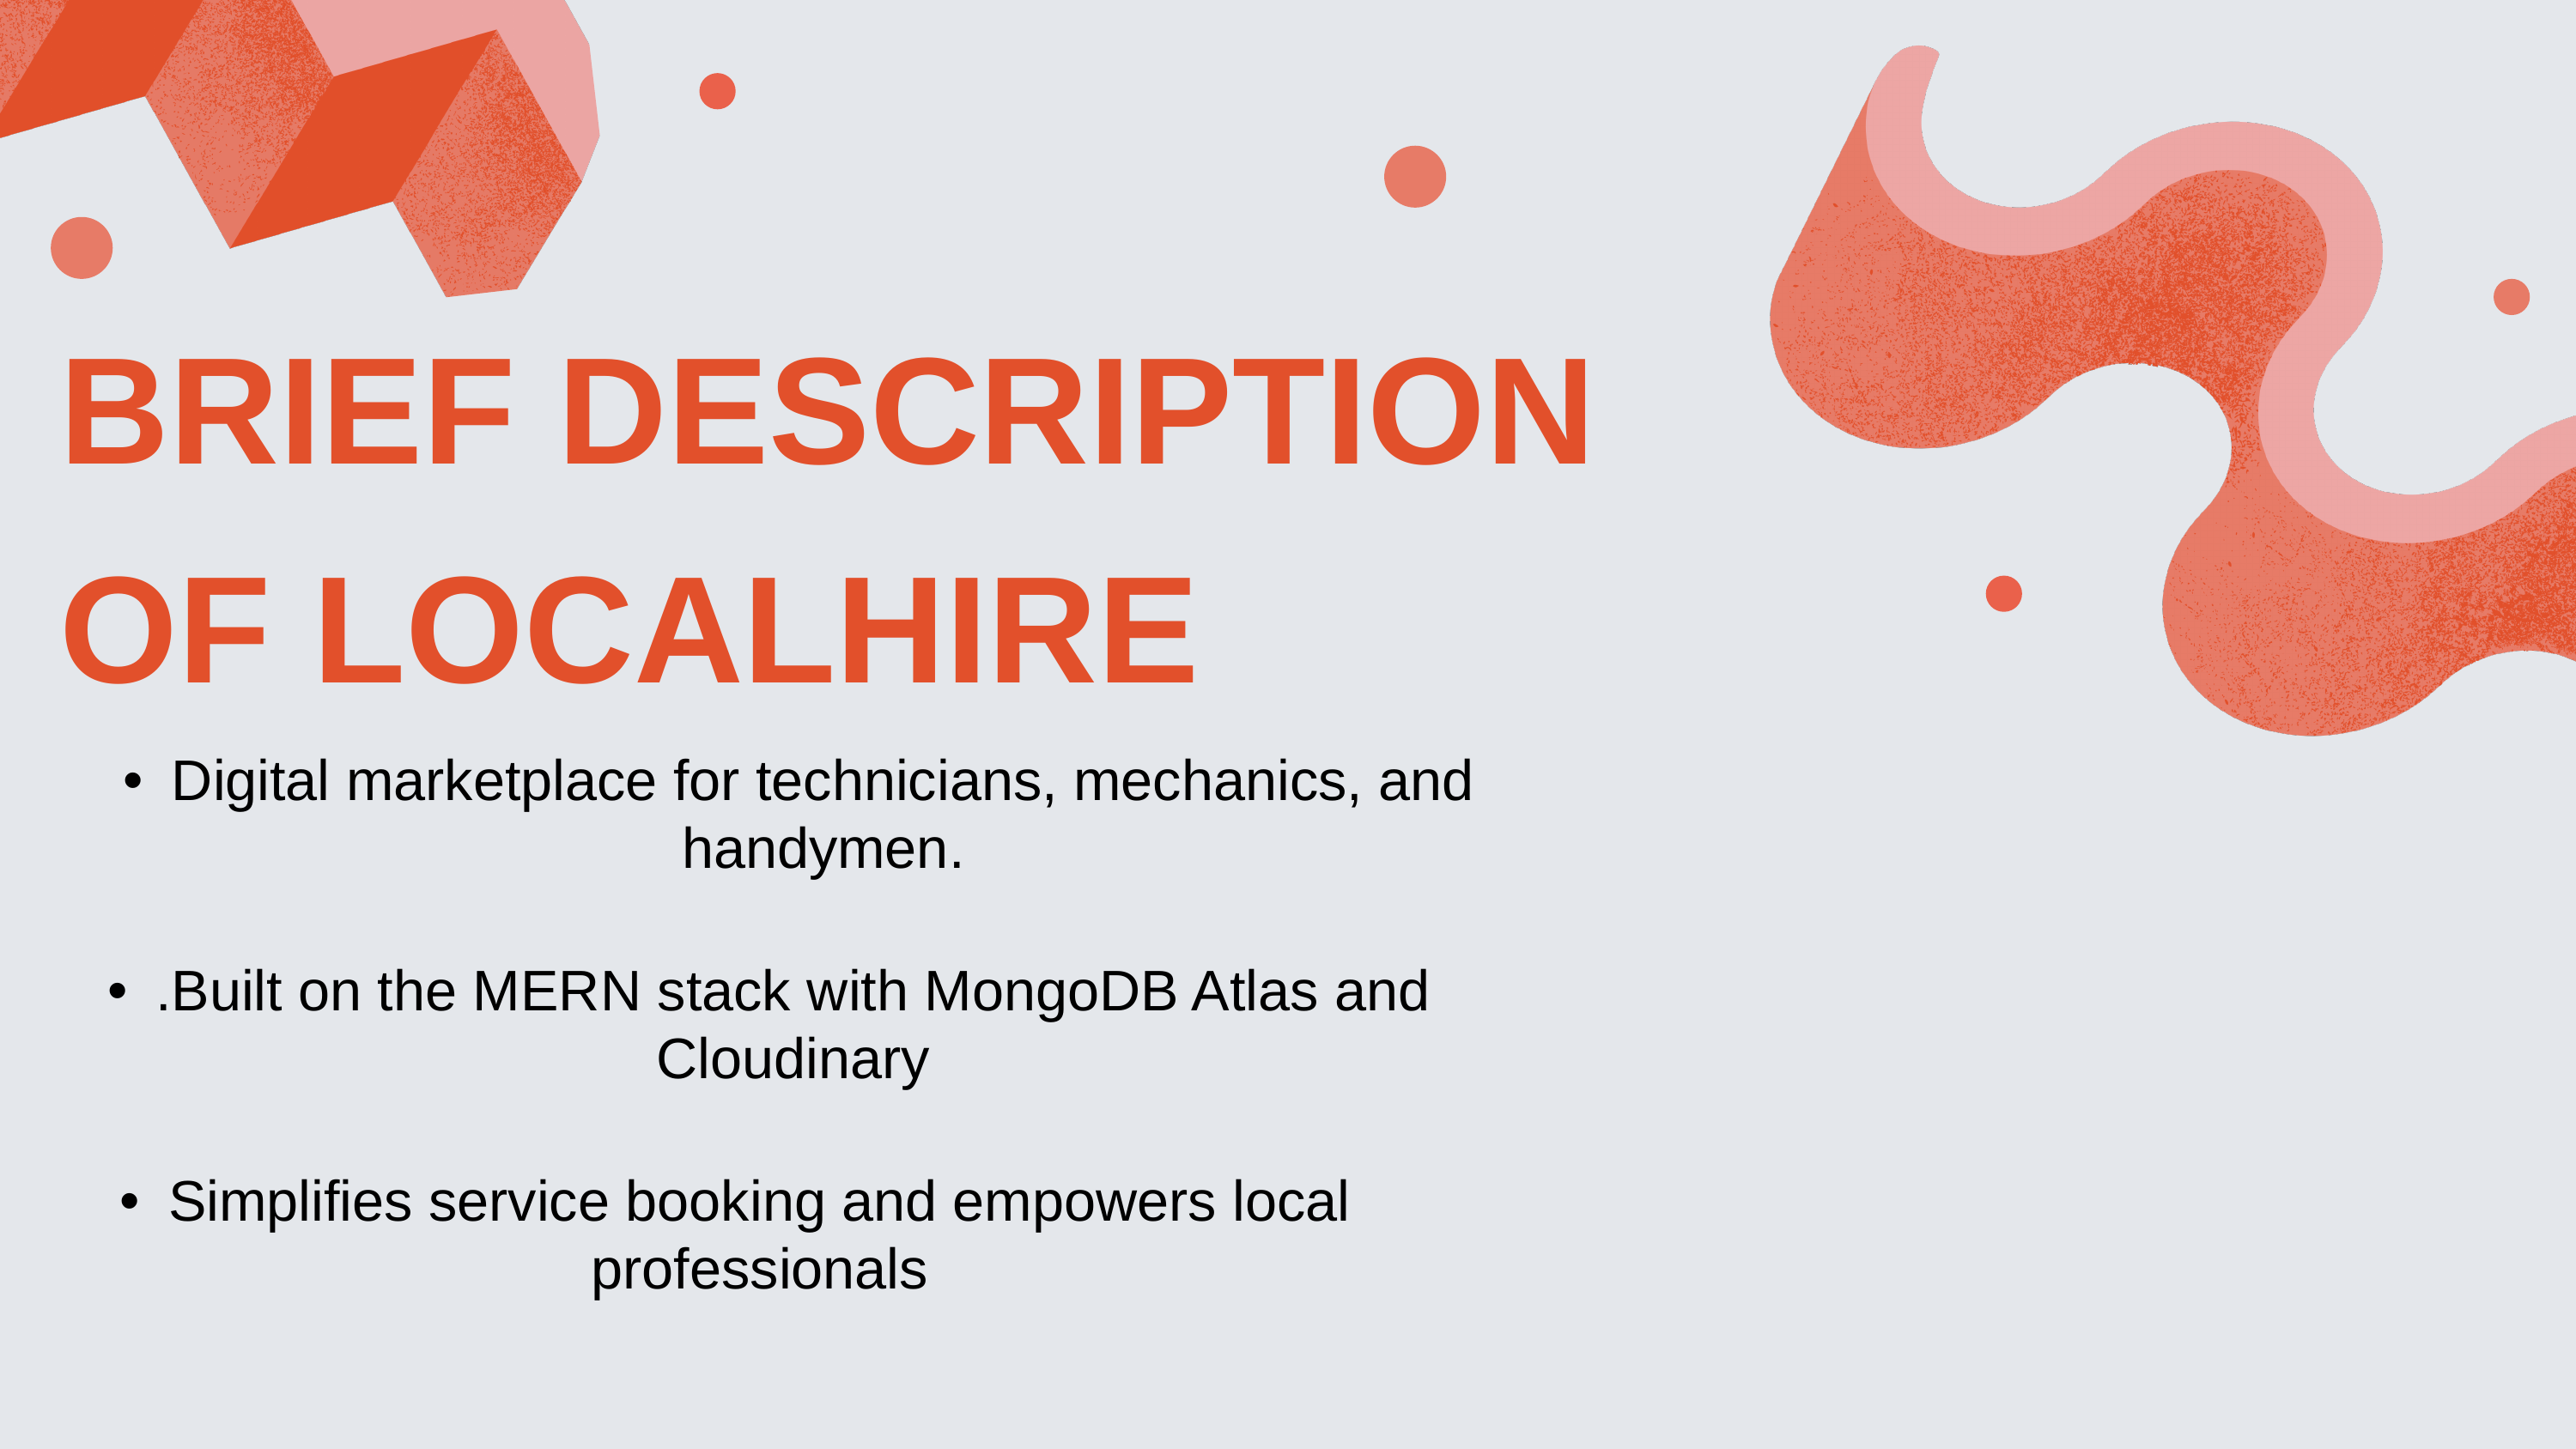

BRIEF DESCRIPTION OF LOCALHIRE

Digital marketplace for technicians, mechanics, and handymen.
.Built on the MERN stack with MongoDB Atlas and Cloudinary
Simplifies service booking and empowers local professionals